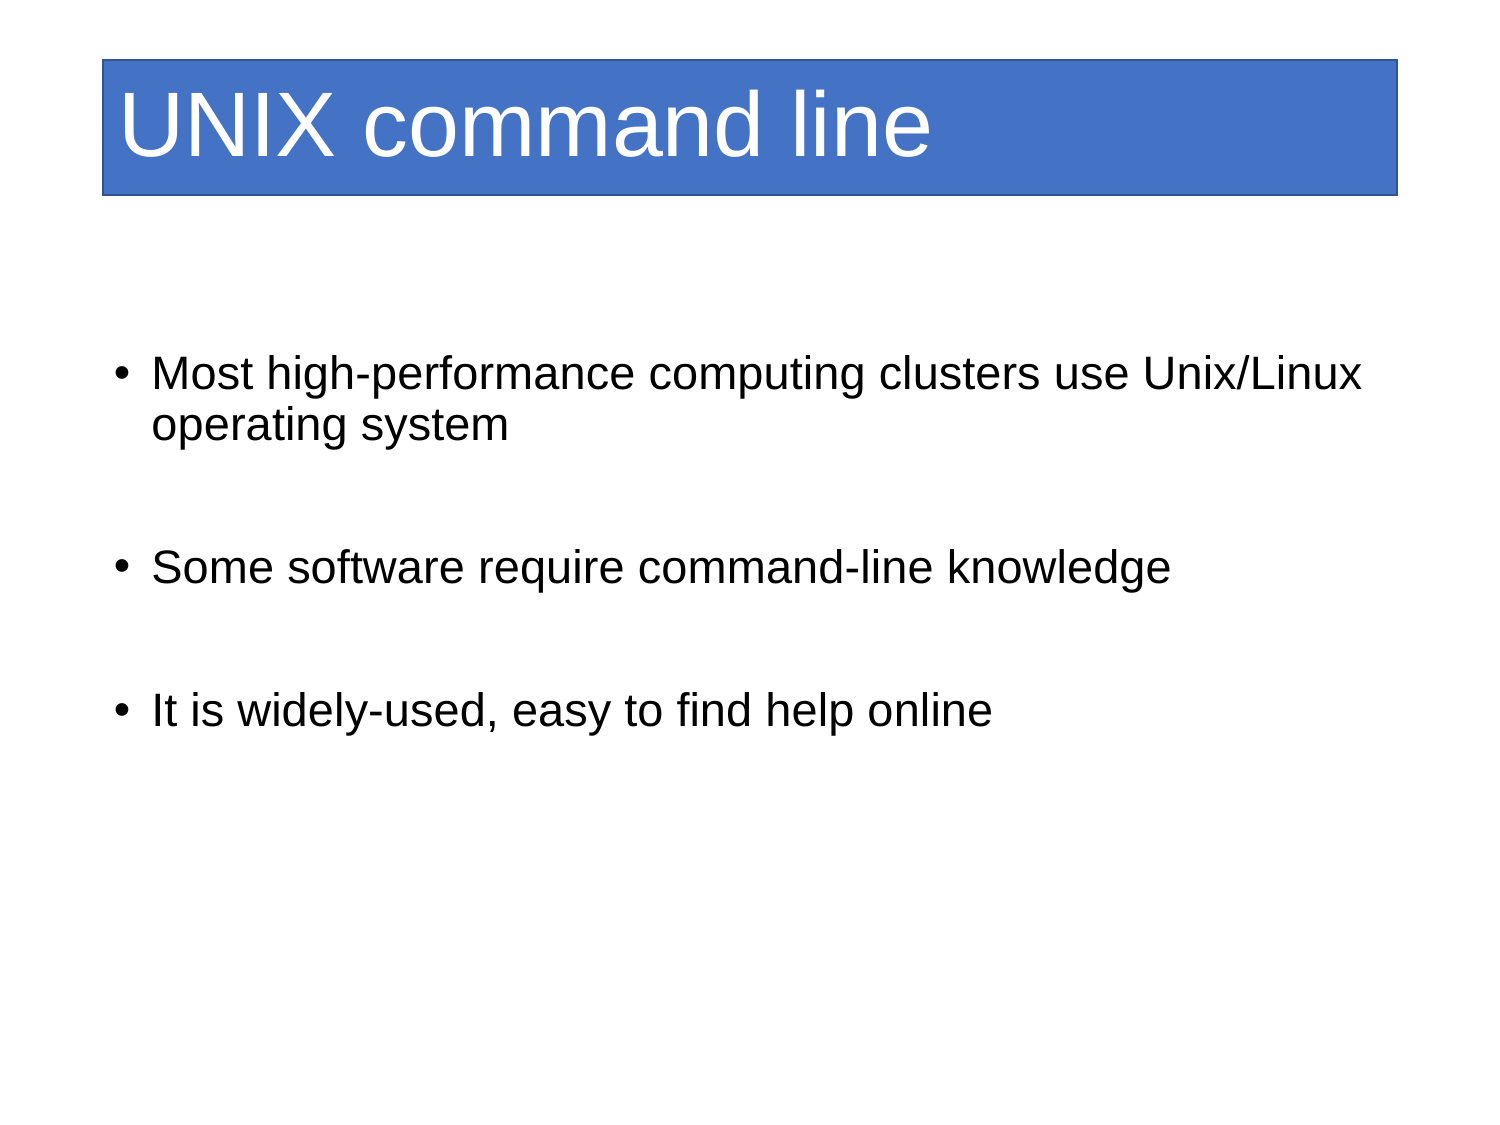

# UNIX command line

Most high-performance computing clusters use Unix/Linux operating system

Some software require command-line knowledge

It is widely-used, easy to find help online